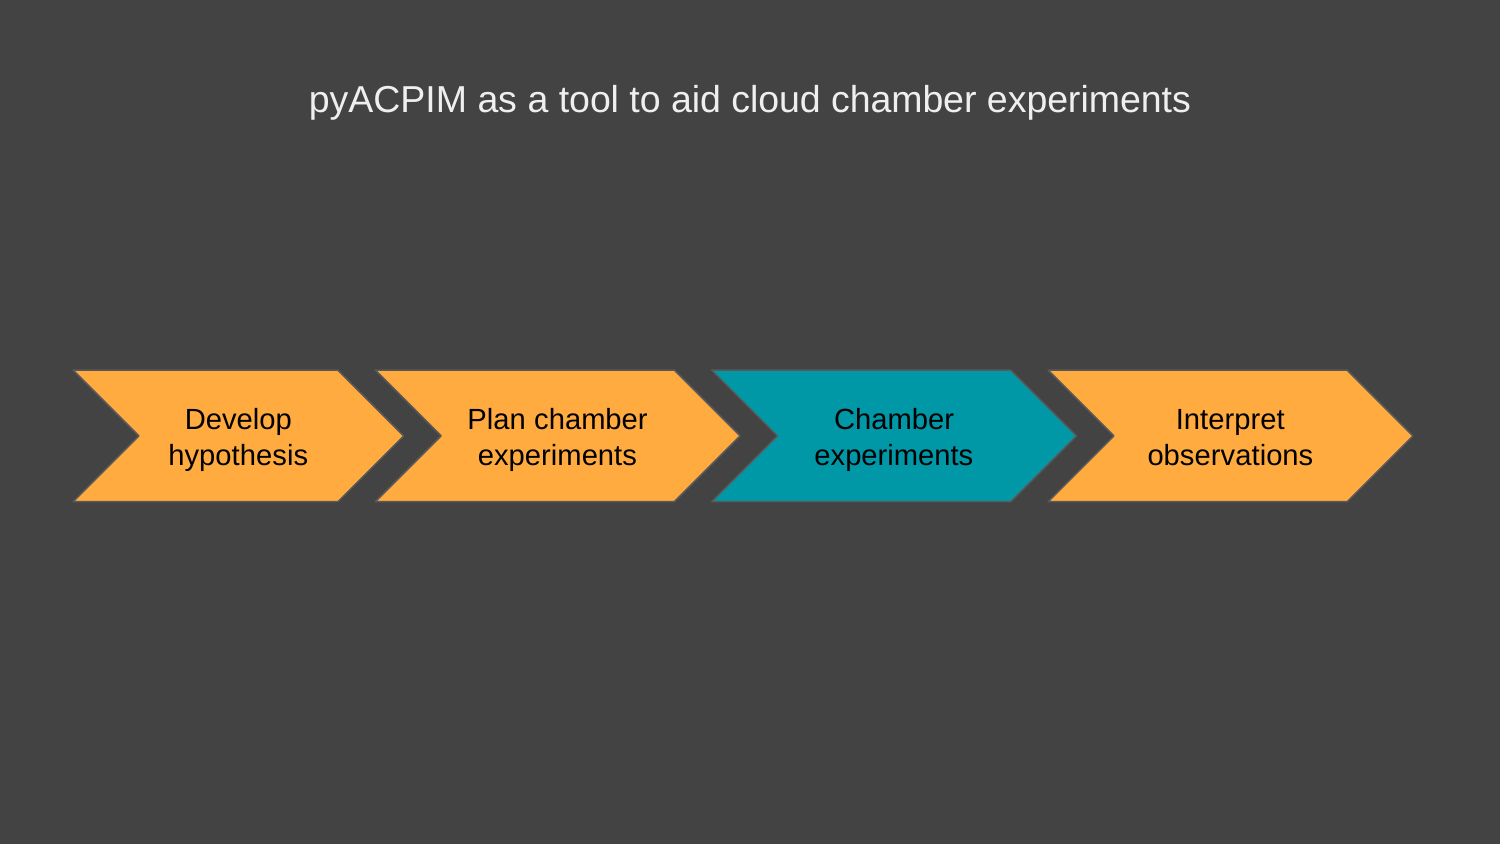

pyACPIM as a tool to aid cloud chamber experiments
Develop hypothesis
Plan chamber experiments
Chamber experiments
Interpret observations